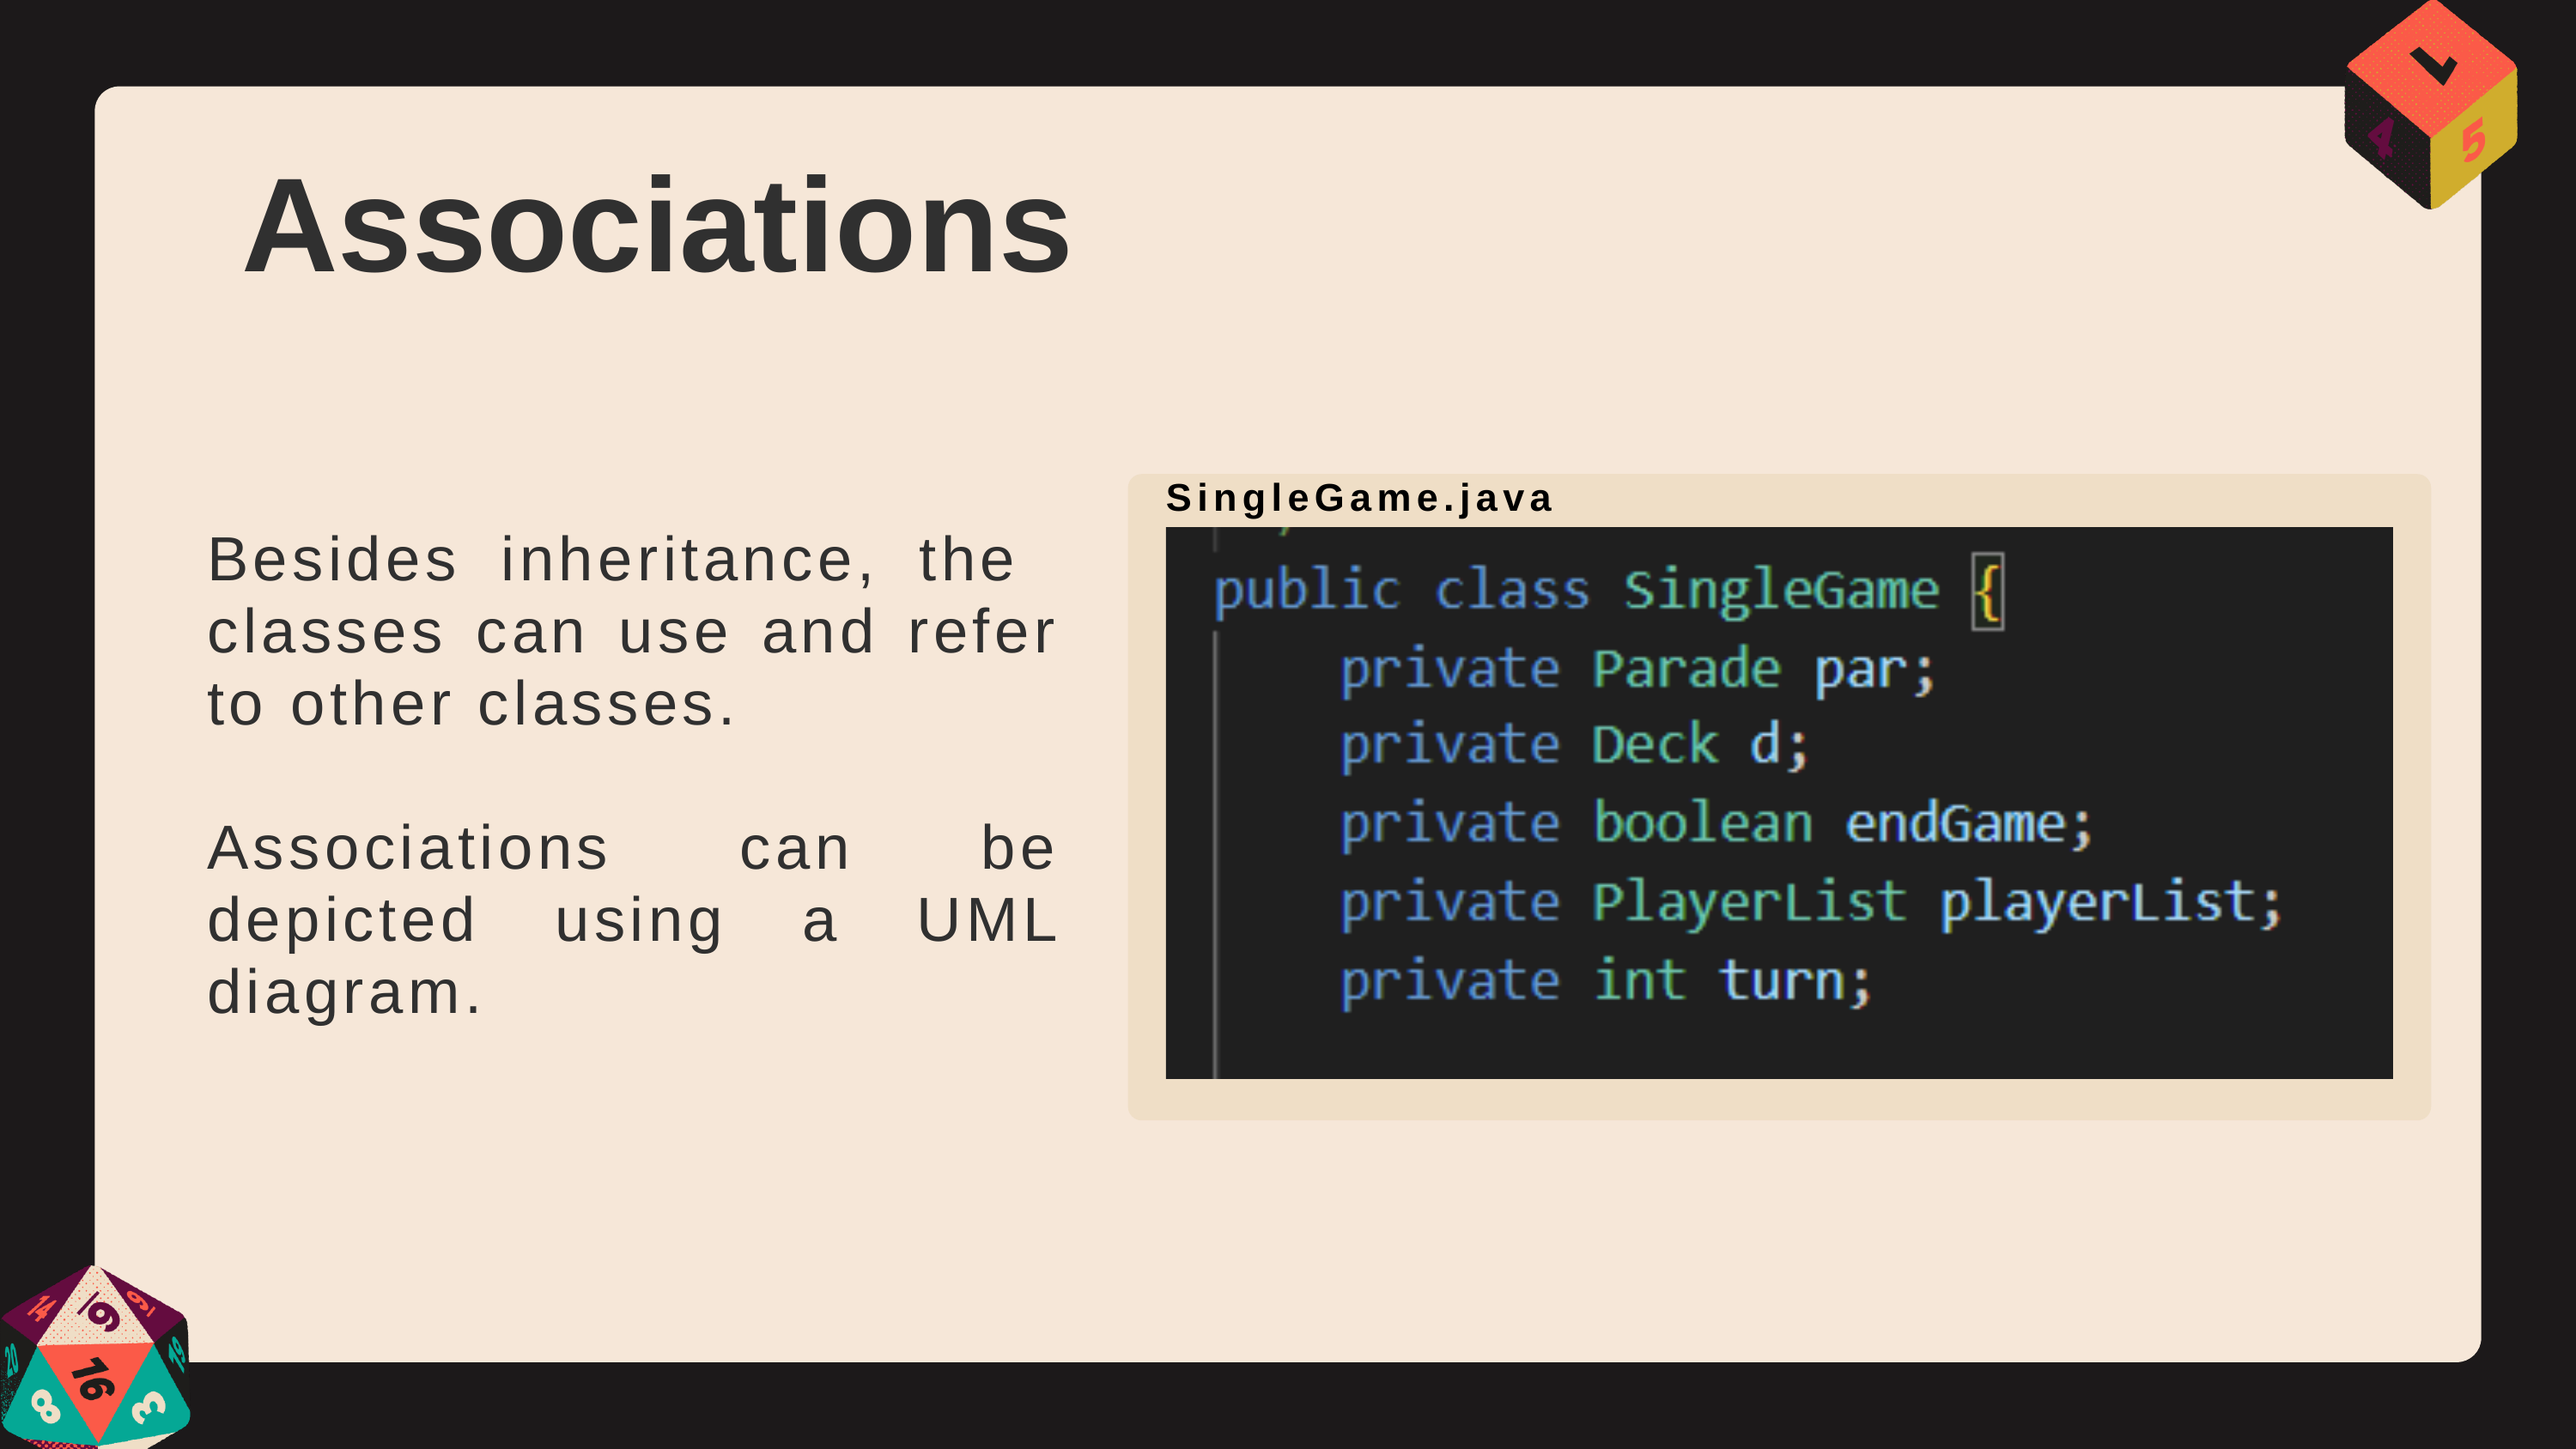

tt
Associations

SingleGame.java
Besides inheritance, the  classes can use and refer to other classes.

Associations can be depicted using a UML diagram.